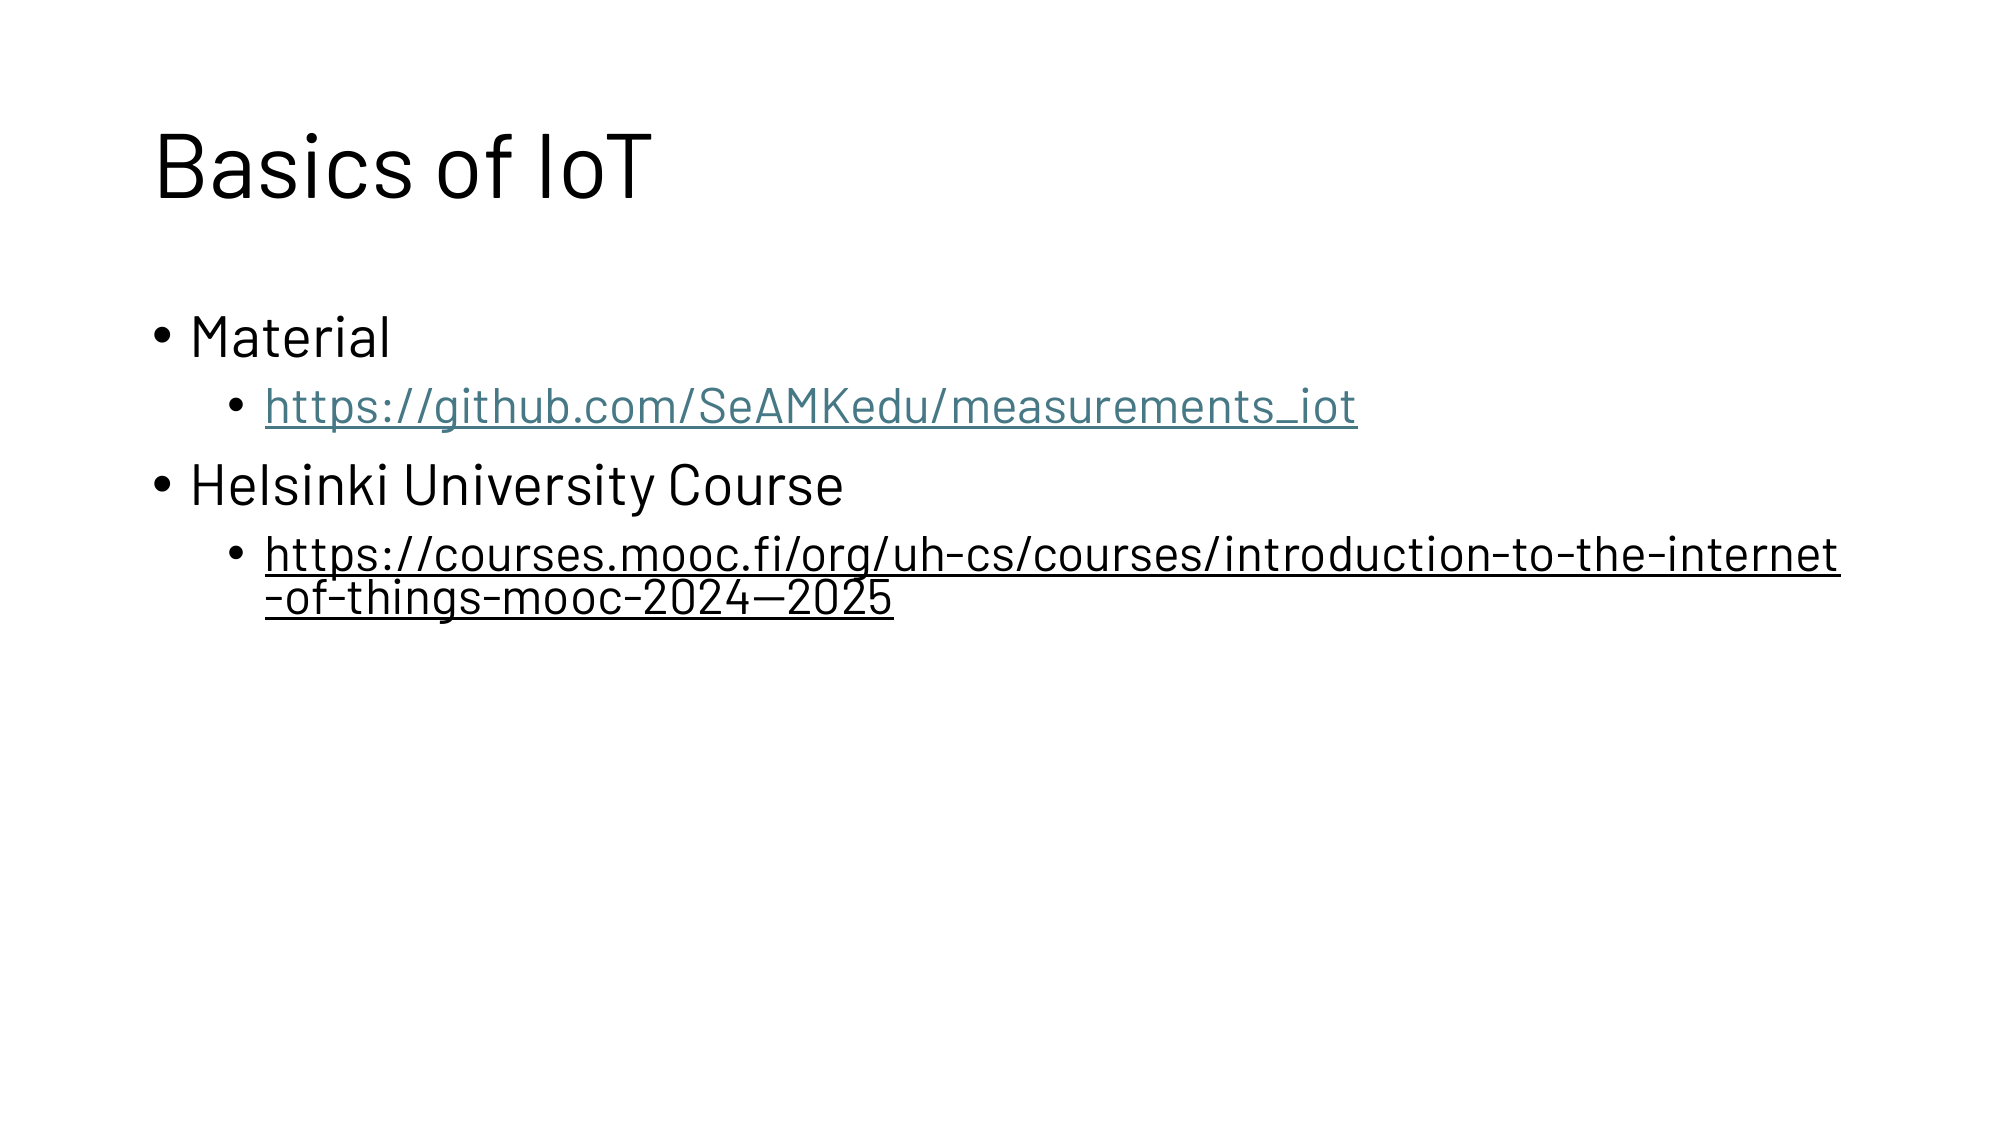

# Basics of IoT
Material
https://github.com/SeAMKedu/measurements_iot
Helsinki University Course
https://courses.mooc.fi/org/uh-cs/courses/introduction-to-the-internet-of-things-mooc-2024--2025